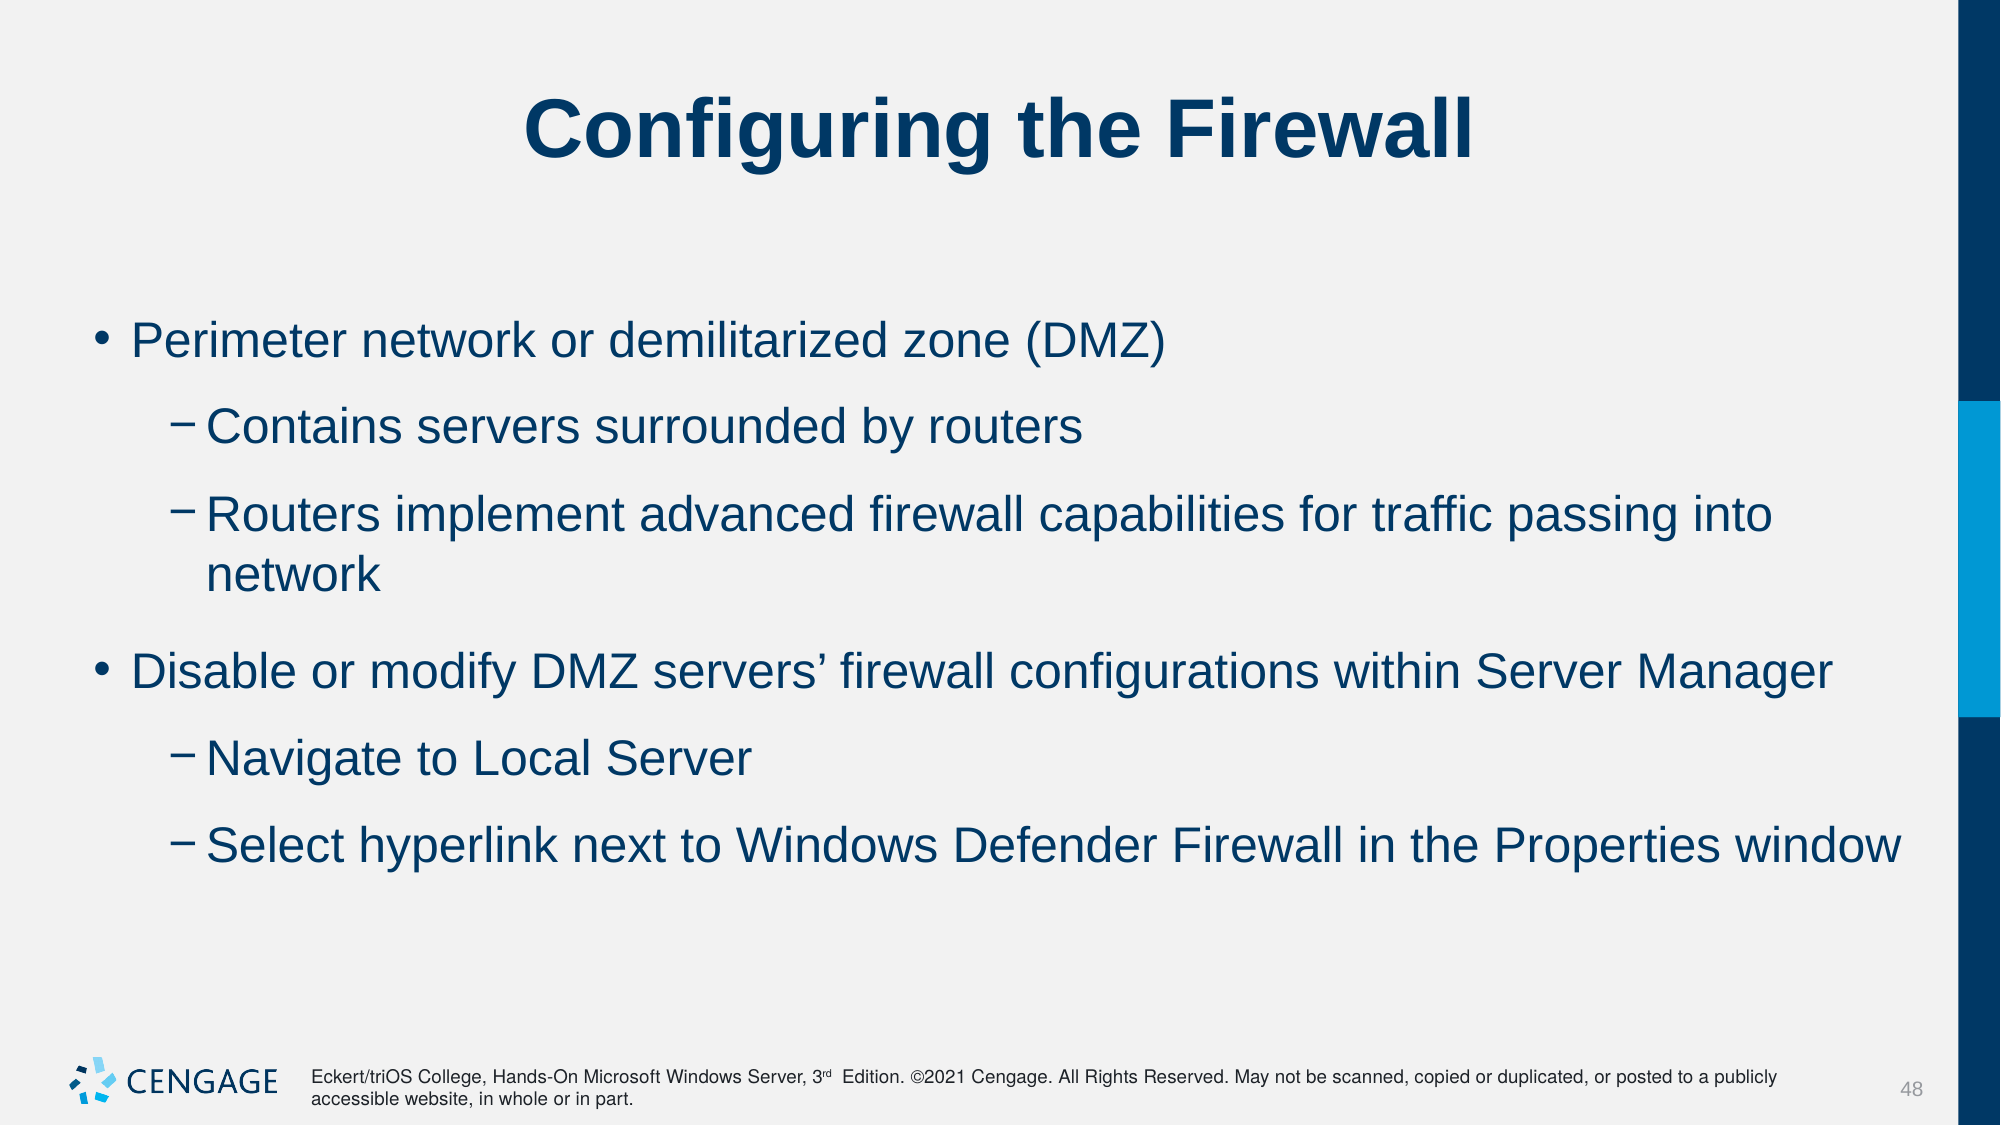

# Configuring the Firewall
Perimeter network or demilitarized zone (DMZ)
Contains servers surrounded by routers
Routers implement advanced firewall capabilities for traffic passing into network
Disable or modify DMZ servers’ firewall configurations within Server Manager
Navigate to Local Server
Select hyperlink next to Windows Defender Firewall in the Properties window